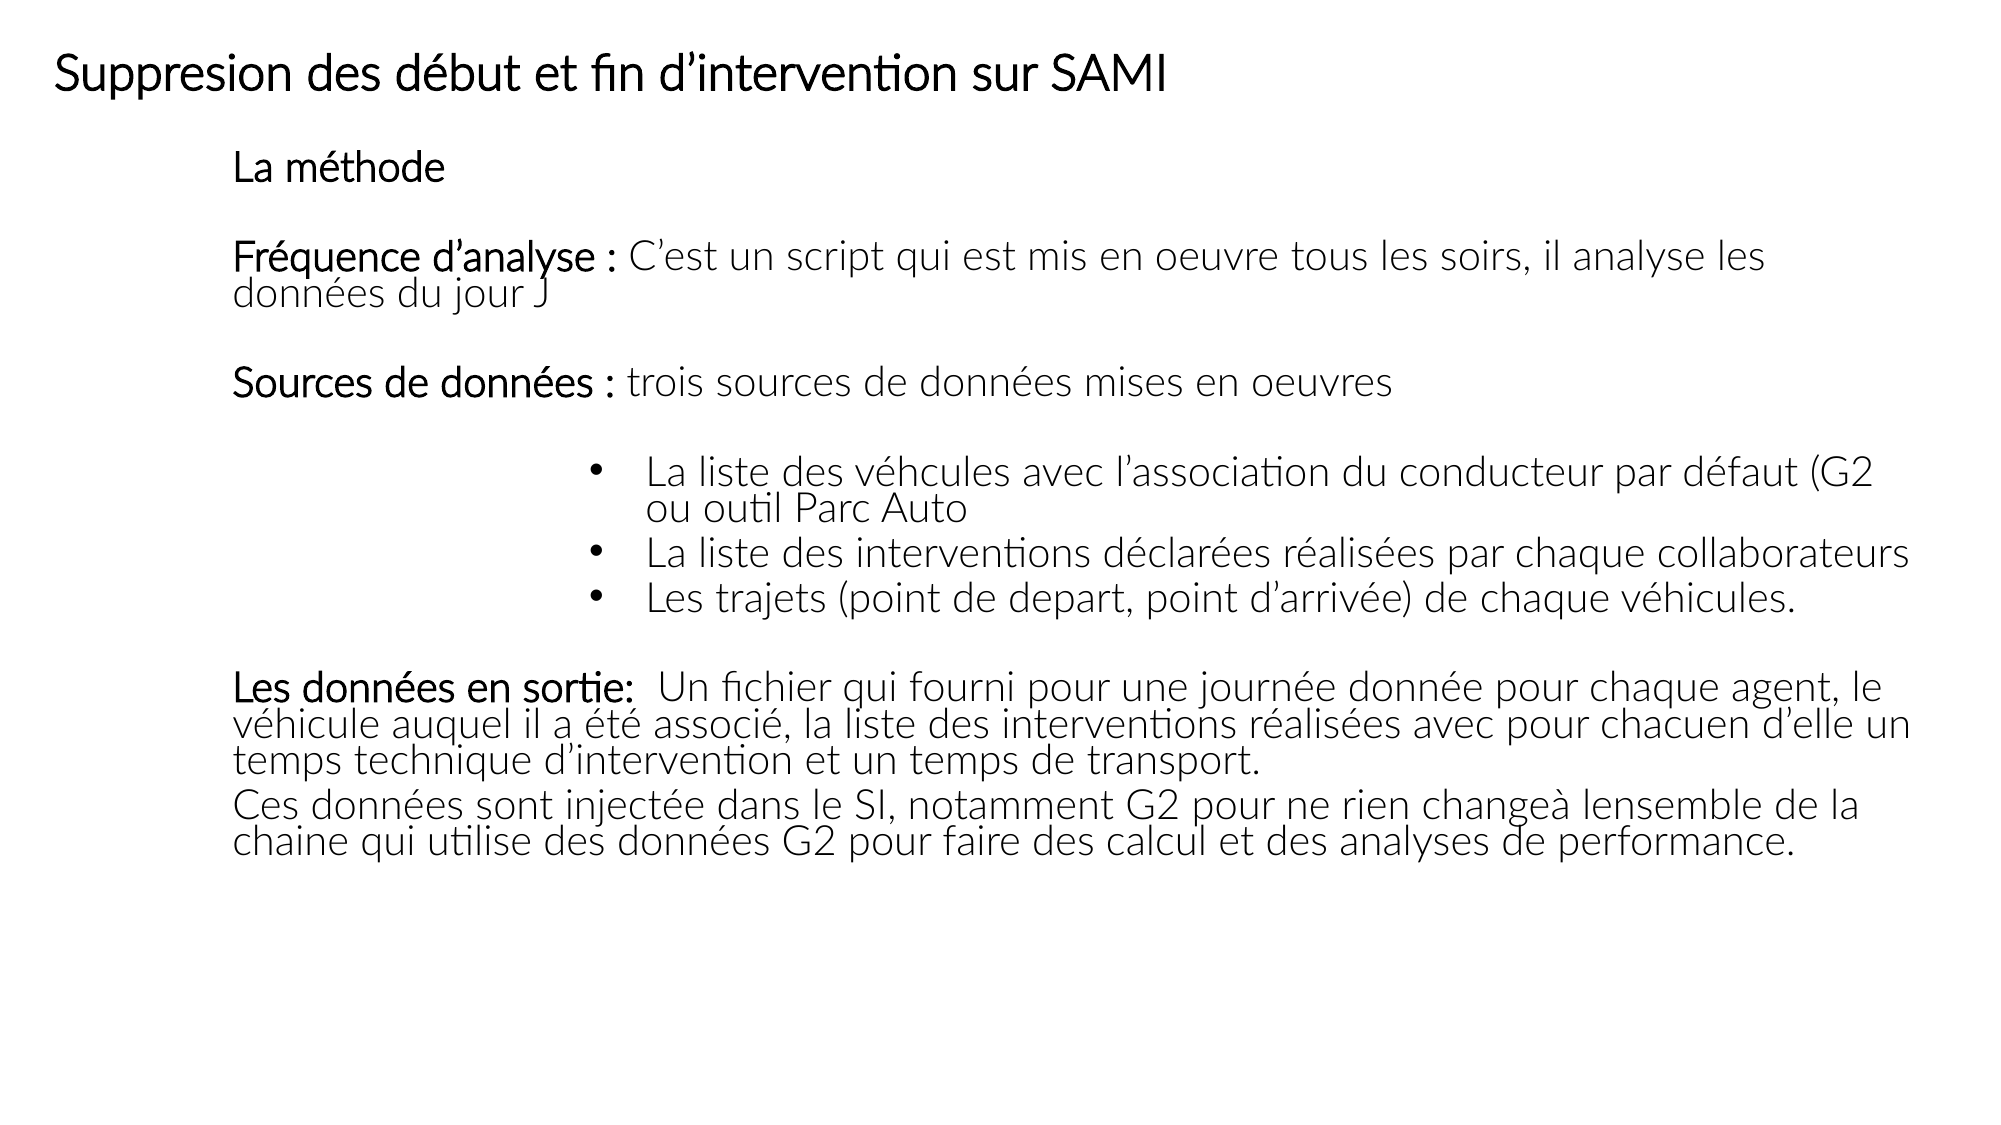

Suppresion des début et fin d’intervention sur SAMI

La méthode

Fréquence d’analyse : C’est un script qui est mis en oeuvre tous les soirs, il analyse les données du jour J

Sources de données : trois sources de données mises en oeuvres

La liste des véhcules avec l’association du conducteur par défaut (G2 ou outil Parc Auto
La liste des interventions déclarées réalisées par chaque collaborateurs
Les trajets (point de depart, point d’arrivée) de chaque véhicules.

Les données en sortie:  Un fichier qui fourni pour une journée donnée pour chaque agent, le véhicule auquel il a été associé, la liste des interventions réalisées avec pour chacuen d’elle un temps technique d’intervention et un temps de transport.
Ces données sont injectée dans le SI, notamment G2 pour ne rien changeà lensemble de la chaine qui utilise des données G2 pour faire des calcul et des analyses de performance.